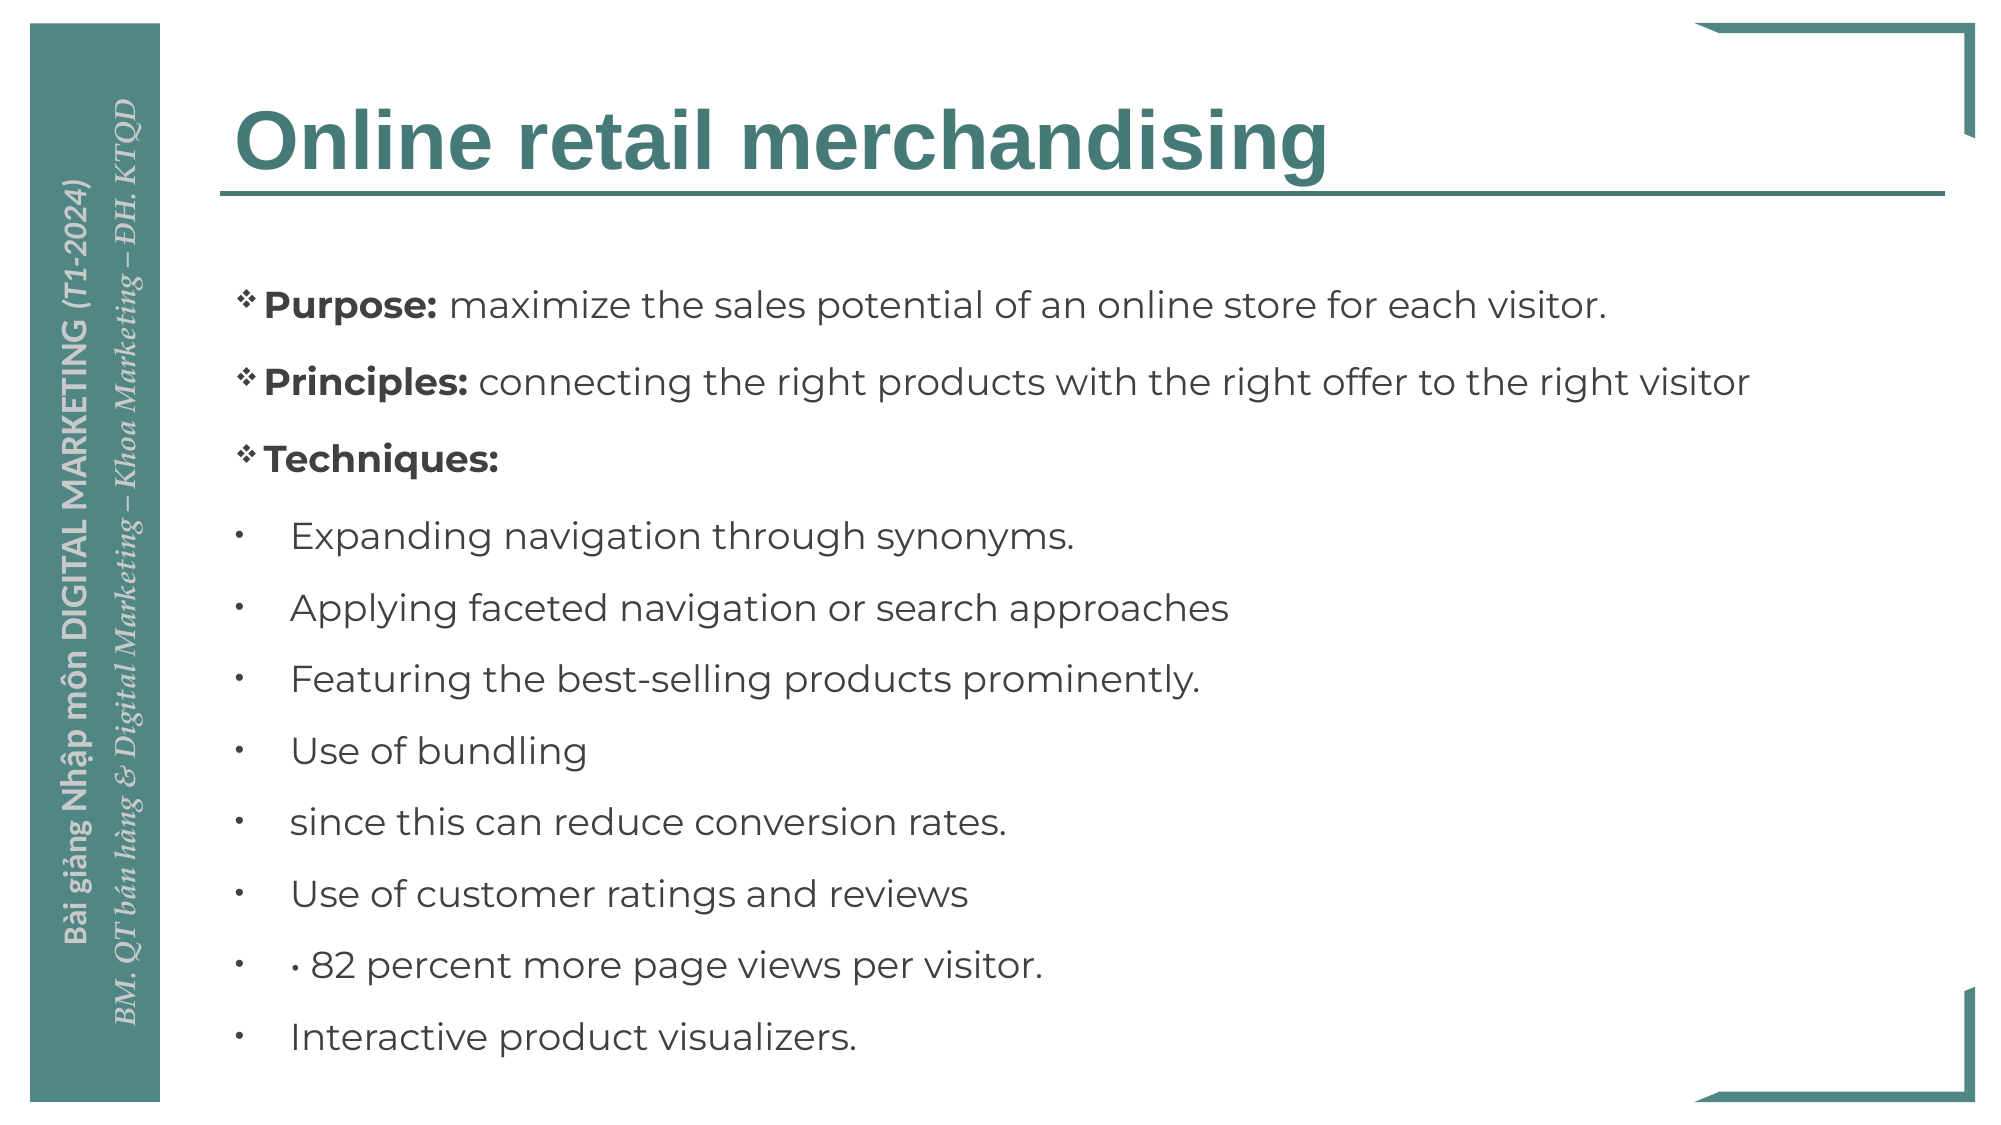

# Online retail merchandising
Purpose: maximize the sales potential of an online store for each visitor.
Principles: connecting the right products with the right offer to the right visitor
Techniques:
Expanding navigation through synonyms.
Applying faceted navigation or search approaches
Featuring the best-selling products prominently.
Use of bundling
since this can reduce conversion rates.
Use of customer ratings and reviews
• 82 percent more page views per visitor.
Interactive product visualizers.